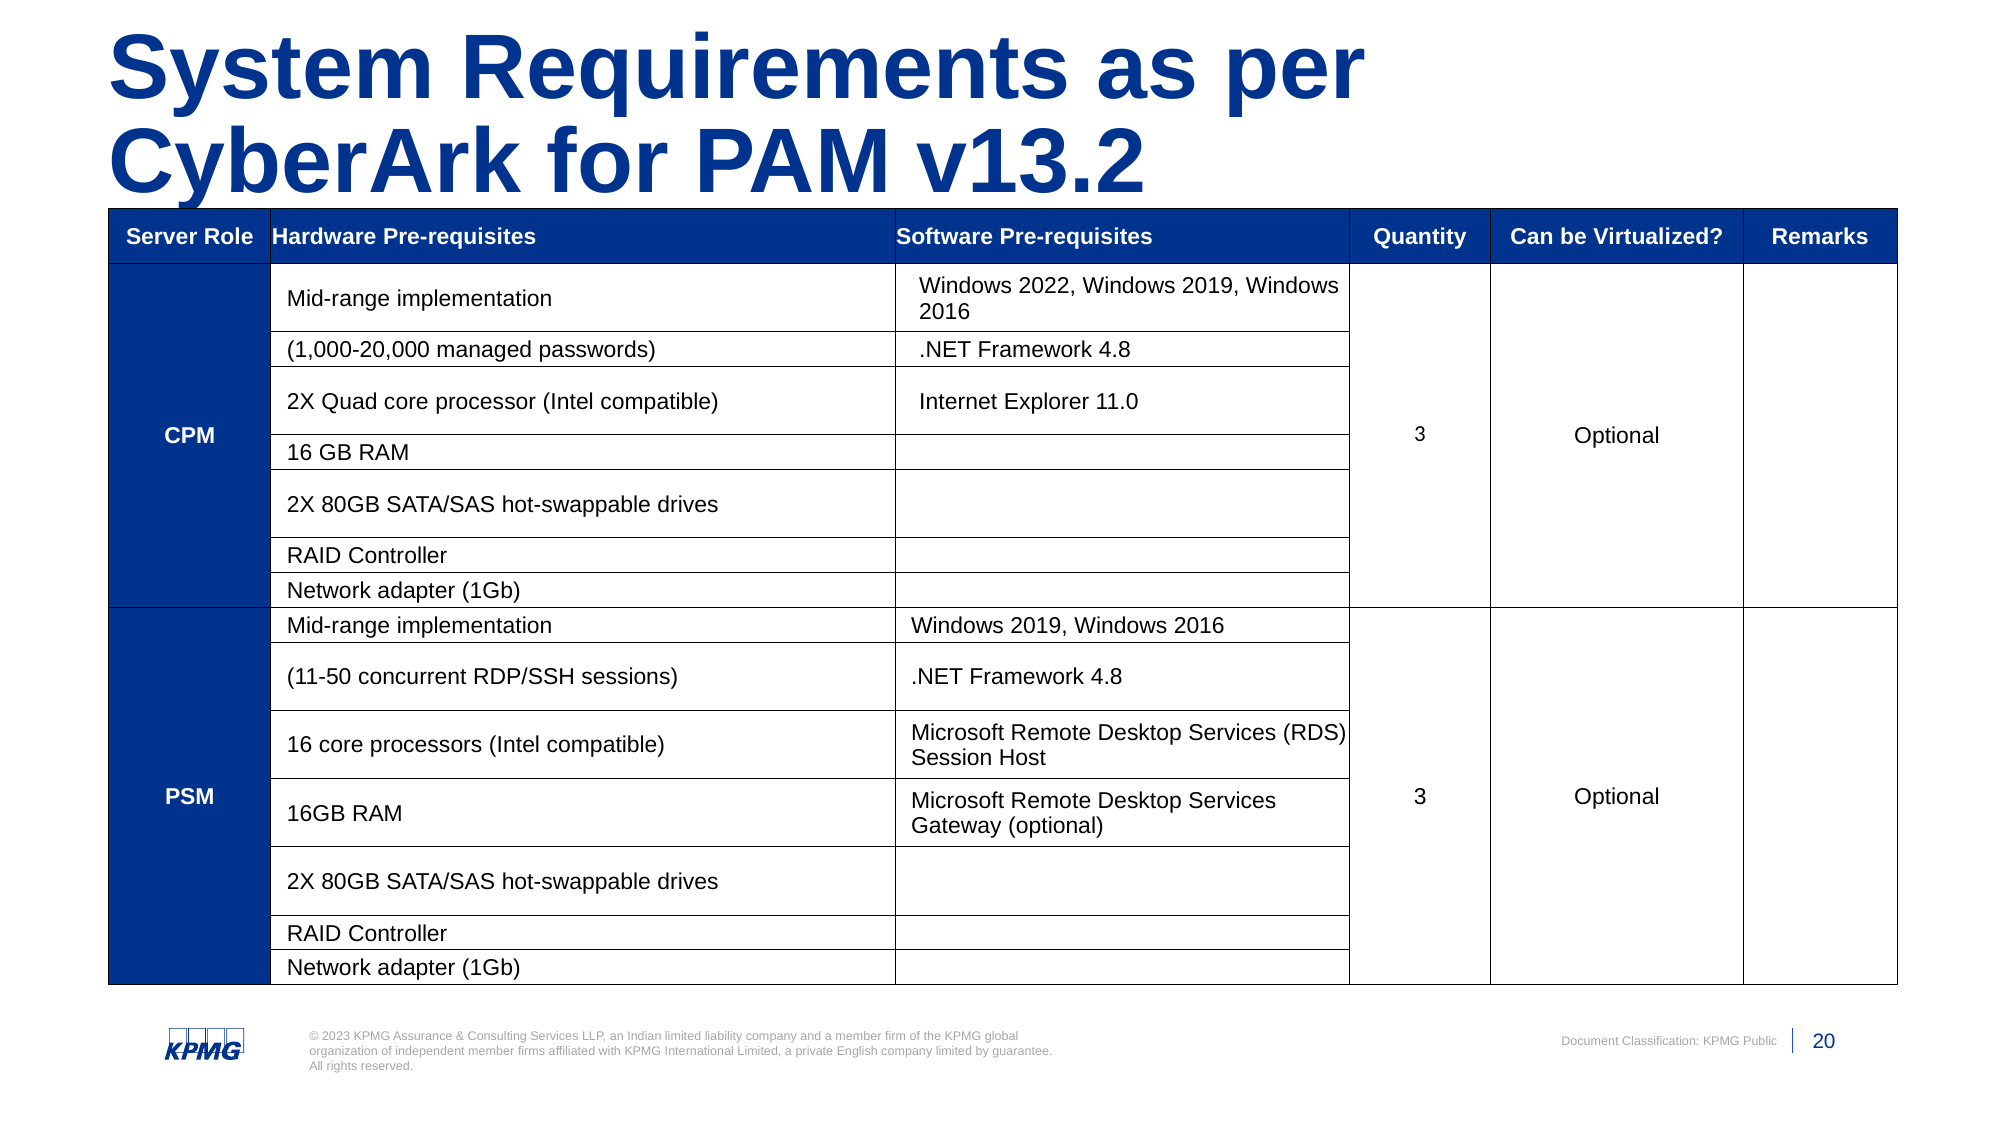

# System Requirements as per CyberArk for PAM v13.2
| Server Role | Hardware Pre-requisites | Software Pre-requisites | Quantity | Can be Virtualized? | Remarks |
| --- | --- | --- | --- | --- | --- |
| CPM | Mid-range implementation | Windows 2022, Windows 2019, Windows 2016 | 3 | Optional |  |
|  | (1,000-20,000 managed passwords) | .NET Framework 4.8 |  |  |  |
|  | 2X Quad core processor (Intel compatible) | Internet Explorer 11.0 |  |  |  |
|  | 16 GB RAM |  |  |  |  |
|  | 2X 80GB SATA/SAS hot-swappable drives |  |  |  |  |
|  | RAID Controller |  |  |  |  |
|  | Network adapter (1Gb) |  |  |  |  |
| PSM | Mid-range implementation | Windows 2019, Windows 2016 | 3 | Optional |  |
|  | (11-50 concurrent RDP/SSH sessions) | .NET Framework 4.8 |  |  |  |
|  | 16 core processors (Intel compatible) | Microsoft Remote Desktop Services (RDS) Session Host |  |  |  |
|  | 16GB RAM | Microsoft Remote Desktop Services Gateway (optional) |  |  |  |
|  | 2X 80GB SATA/SAS hot-swappable drives |  |  |  |  |
|  | RAID Controller |  |  |  |  |
|  | Network adapter (1Gb) |  |  |  |  |